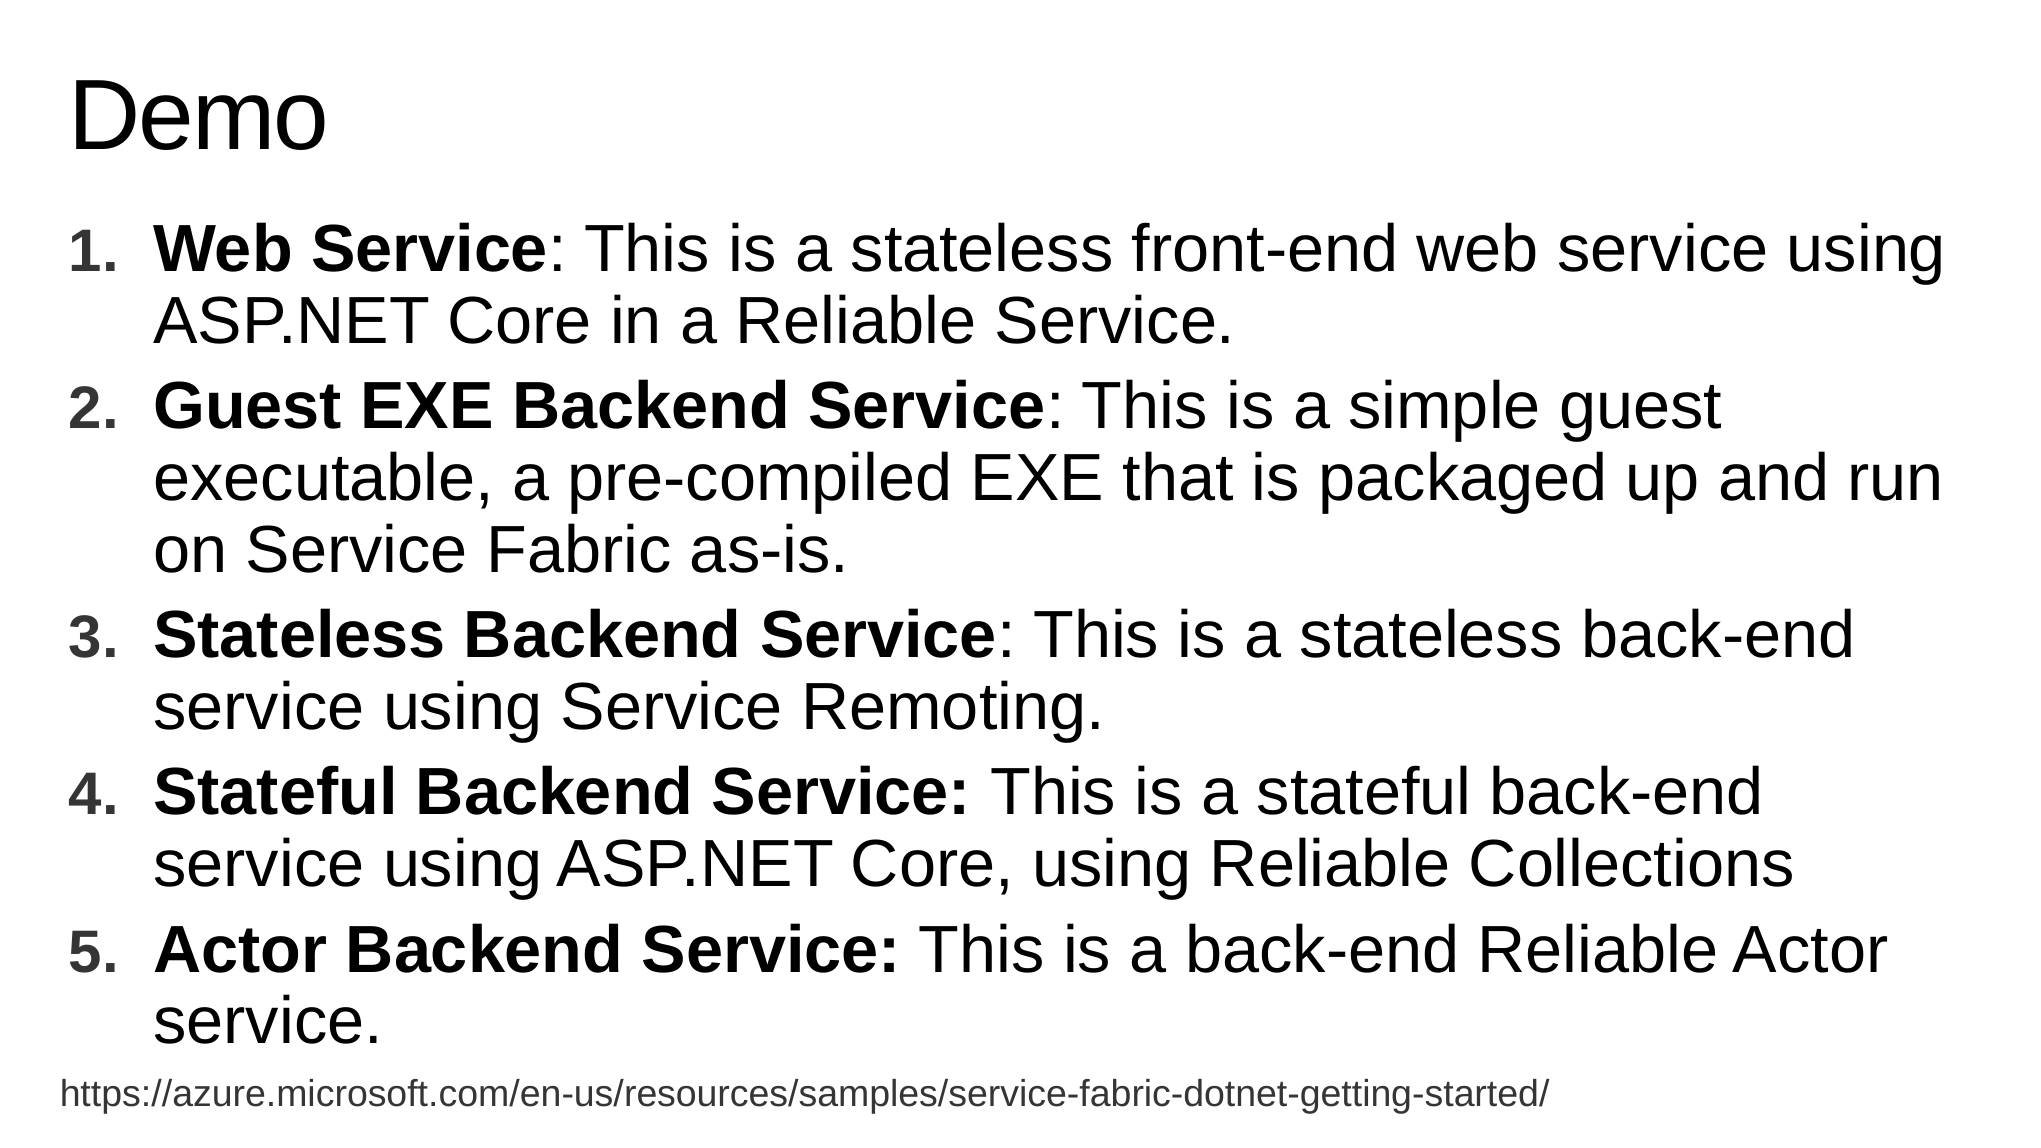

# Demo
Web Service: This is a stateless front-end web service using ASP.NET Core in a Reliable Service.
Guest EXE Backend Service: This is a simple guest executable, a pre-compiled EXE that is packaged up and run on Service Fabric as-is.
Stateless Backend Service: This is a stateless back-end service using Service Remoting.
Stateful Backend Service: This is a stateful back-end service using ASP.NET Core, using Reliable Collections
Actor Backend Service: This is a back-end Reliable Actor service.
https://azure.microsoft.com/en-us/resources/samples/service-fabric-dotnet-getting-started/